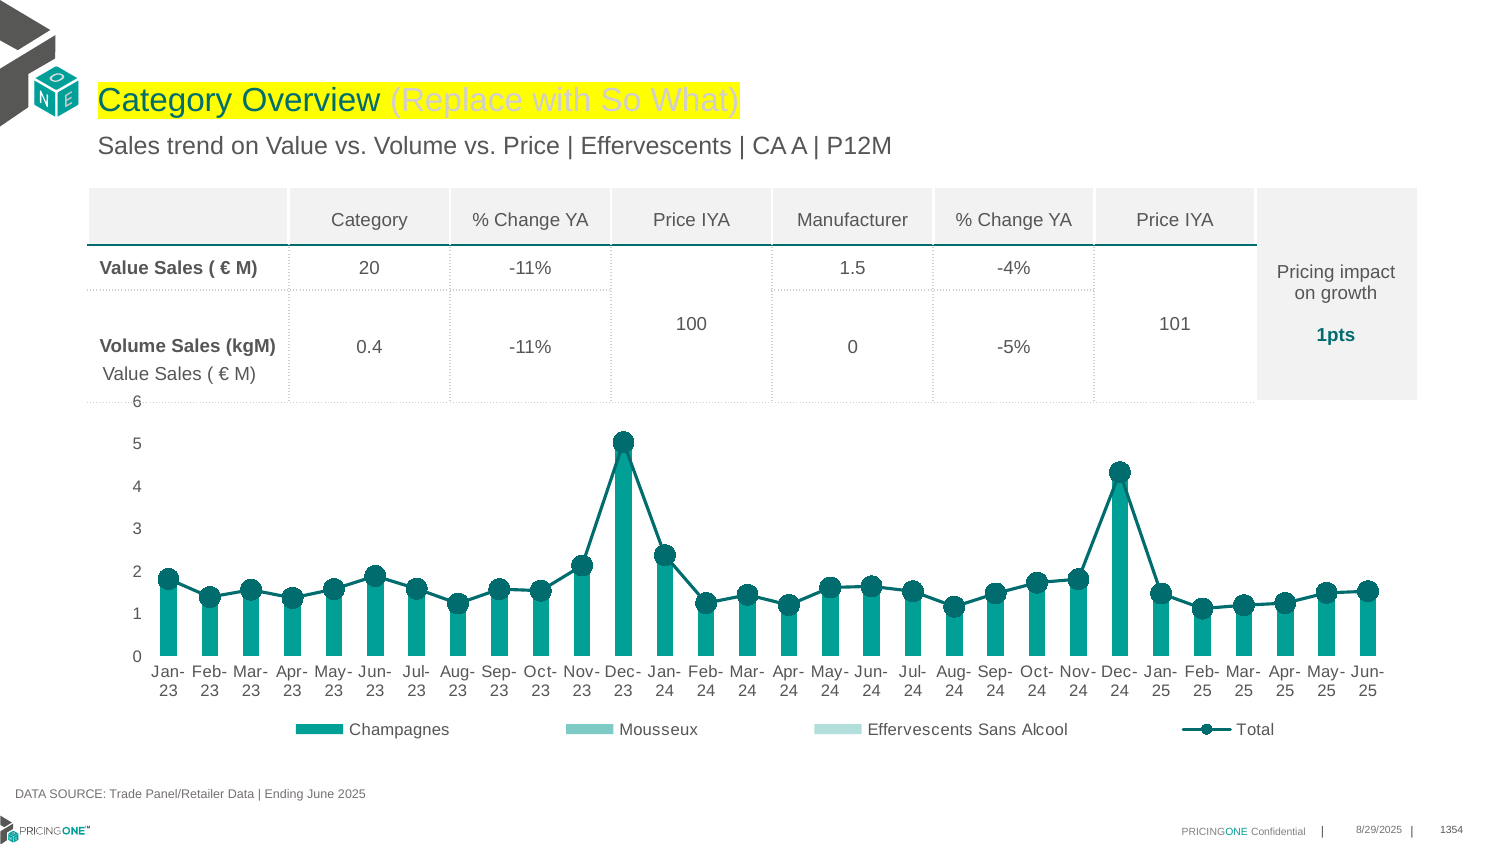

# Category Overview (Replace with So What)
Sales trend on Value vs. Volume vs. Price | Effervescents | CA A | P12M
|  | Category | % Change YA | Price IYA | Manufacturer | % Change YA | Price IYA | Pricing impact on growth 1pts |
| --- | --- | --- | --- | --- | --- | --- | --- |
| Value Sales ( € M) | 20 | -11% | 100 | 1.5 | -4% | 101 |  |
| Volume Sales (kgM) | 0.4 | -11% |  | 0 | -5% |  |  |
Value Sales ( € M)

### Chart

| Category | Champagnes | Mousseux | Effervescents Sans Alcool | Total |
|---|---|---|---|---|
| Jan-23 | 1.72436 | 0.085317 | 0.001745 | 1.811422 |
| Feb-23 | 1.30916 | 0.076216 | 0.001833 | 1.387209 |
| Mar-23 | 1.473699 | 0.081545 | 0.002872 | 1.558116 |
| Apr-23 | 1.275898 | 0.088 | 0.002594 | 1.366492 |
| May-23 | 1.467239 | 0.101482 | 0.003876 | 1.572597 |
| Jun-23 | 1.76273 | 0.115144 | 0.004565 | 1.882439 |
| Jul-23 | 1.481606 | 0.096519 | 0.003955 | 1.58208 |
| Aug-23 | 1.144221 | 0.085086 | 0.003462 | 1.232769 |
| Sep-23 | 1.477495 | 0.090143 | 0.004925 | 1.572563 |
| Oct-23 | 1.443436 | 0.089311 | 0.004004 | 1.536751 |
| Nov-23 | 2.033535 | 0.089926 | 0.004739 | 2.1282 |
| Dec-23 | 4.848498 | 0.163941 | 0.019334 | 5.031773 |
| Jan-24 | 2.238182 | 0.115862 | 0.017932 | 2.371976 |
| Feb-24 | 1.154706 | 0.080029 | 0.010048 | 1.244783 |
| Mar-24 | 1.333647 | 0.094229 | 0.0117 | 1.439576 |
| Apr-24 | 1.111939 | 0.078566 | 0.009378 | 1.199883 |
| May-24 | 1.501159 | 0.100316 | 0.010623 | 1.612098 |
| Jun-24 | 1.522468 | 0.103954 | 0.011724 | 1.638146 |
| Jul-24 | 1.418281 | 0.091984 | 0.010779 | 1.521044 |
| Aug-24 | 1.073989 | 0.075875 | 0.010104 | 1.159968 |
| Sep-24 | 1.370259 | 0.089757 | 0.011289 | 1.471305 |
| Oct-24 | 1.623115 | 0.090738 | 0.01118 | 1.725033 |
| Nov-24 | 1.70606 | 0.090096 | 0.012683 | 1.808839 |
| Dec-24 | 4.15237 | 0.138002 | 0.031402 | 4.321774 |
| Jan-25 | 1.370293 | 0.074011 | 0.026251 | 1.470555 |
| Feb-25 | 1.033539 | 0.063336 | 0.018426 | 1.115301 |
| Mar-25 | 1.106302 | 0.071219 | 0.01711 | 1.194631 |
| Apr-25 | 1.152164 | 0.075614 | 0.016531 | 1.244309 |
| May-25 | 1.381378 | 0.086714 | 0.017905 | 1.485997 |
| Jun-25 | 1.412737 | 0.088502 | 0.021646 | 1.522885 |
DATA SOURCE: Trade Panel/Retailer Data | Ending June 2025

8/29/2025
1354